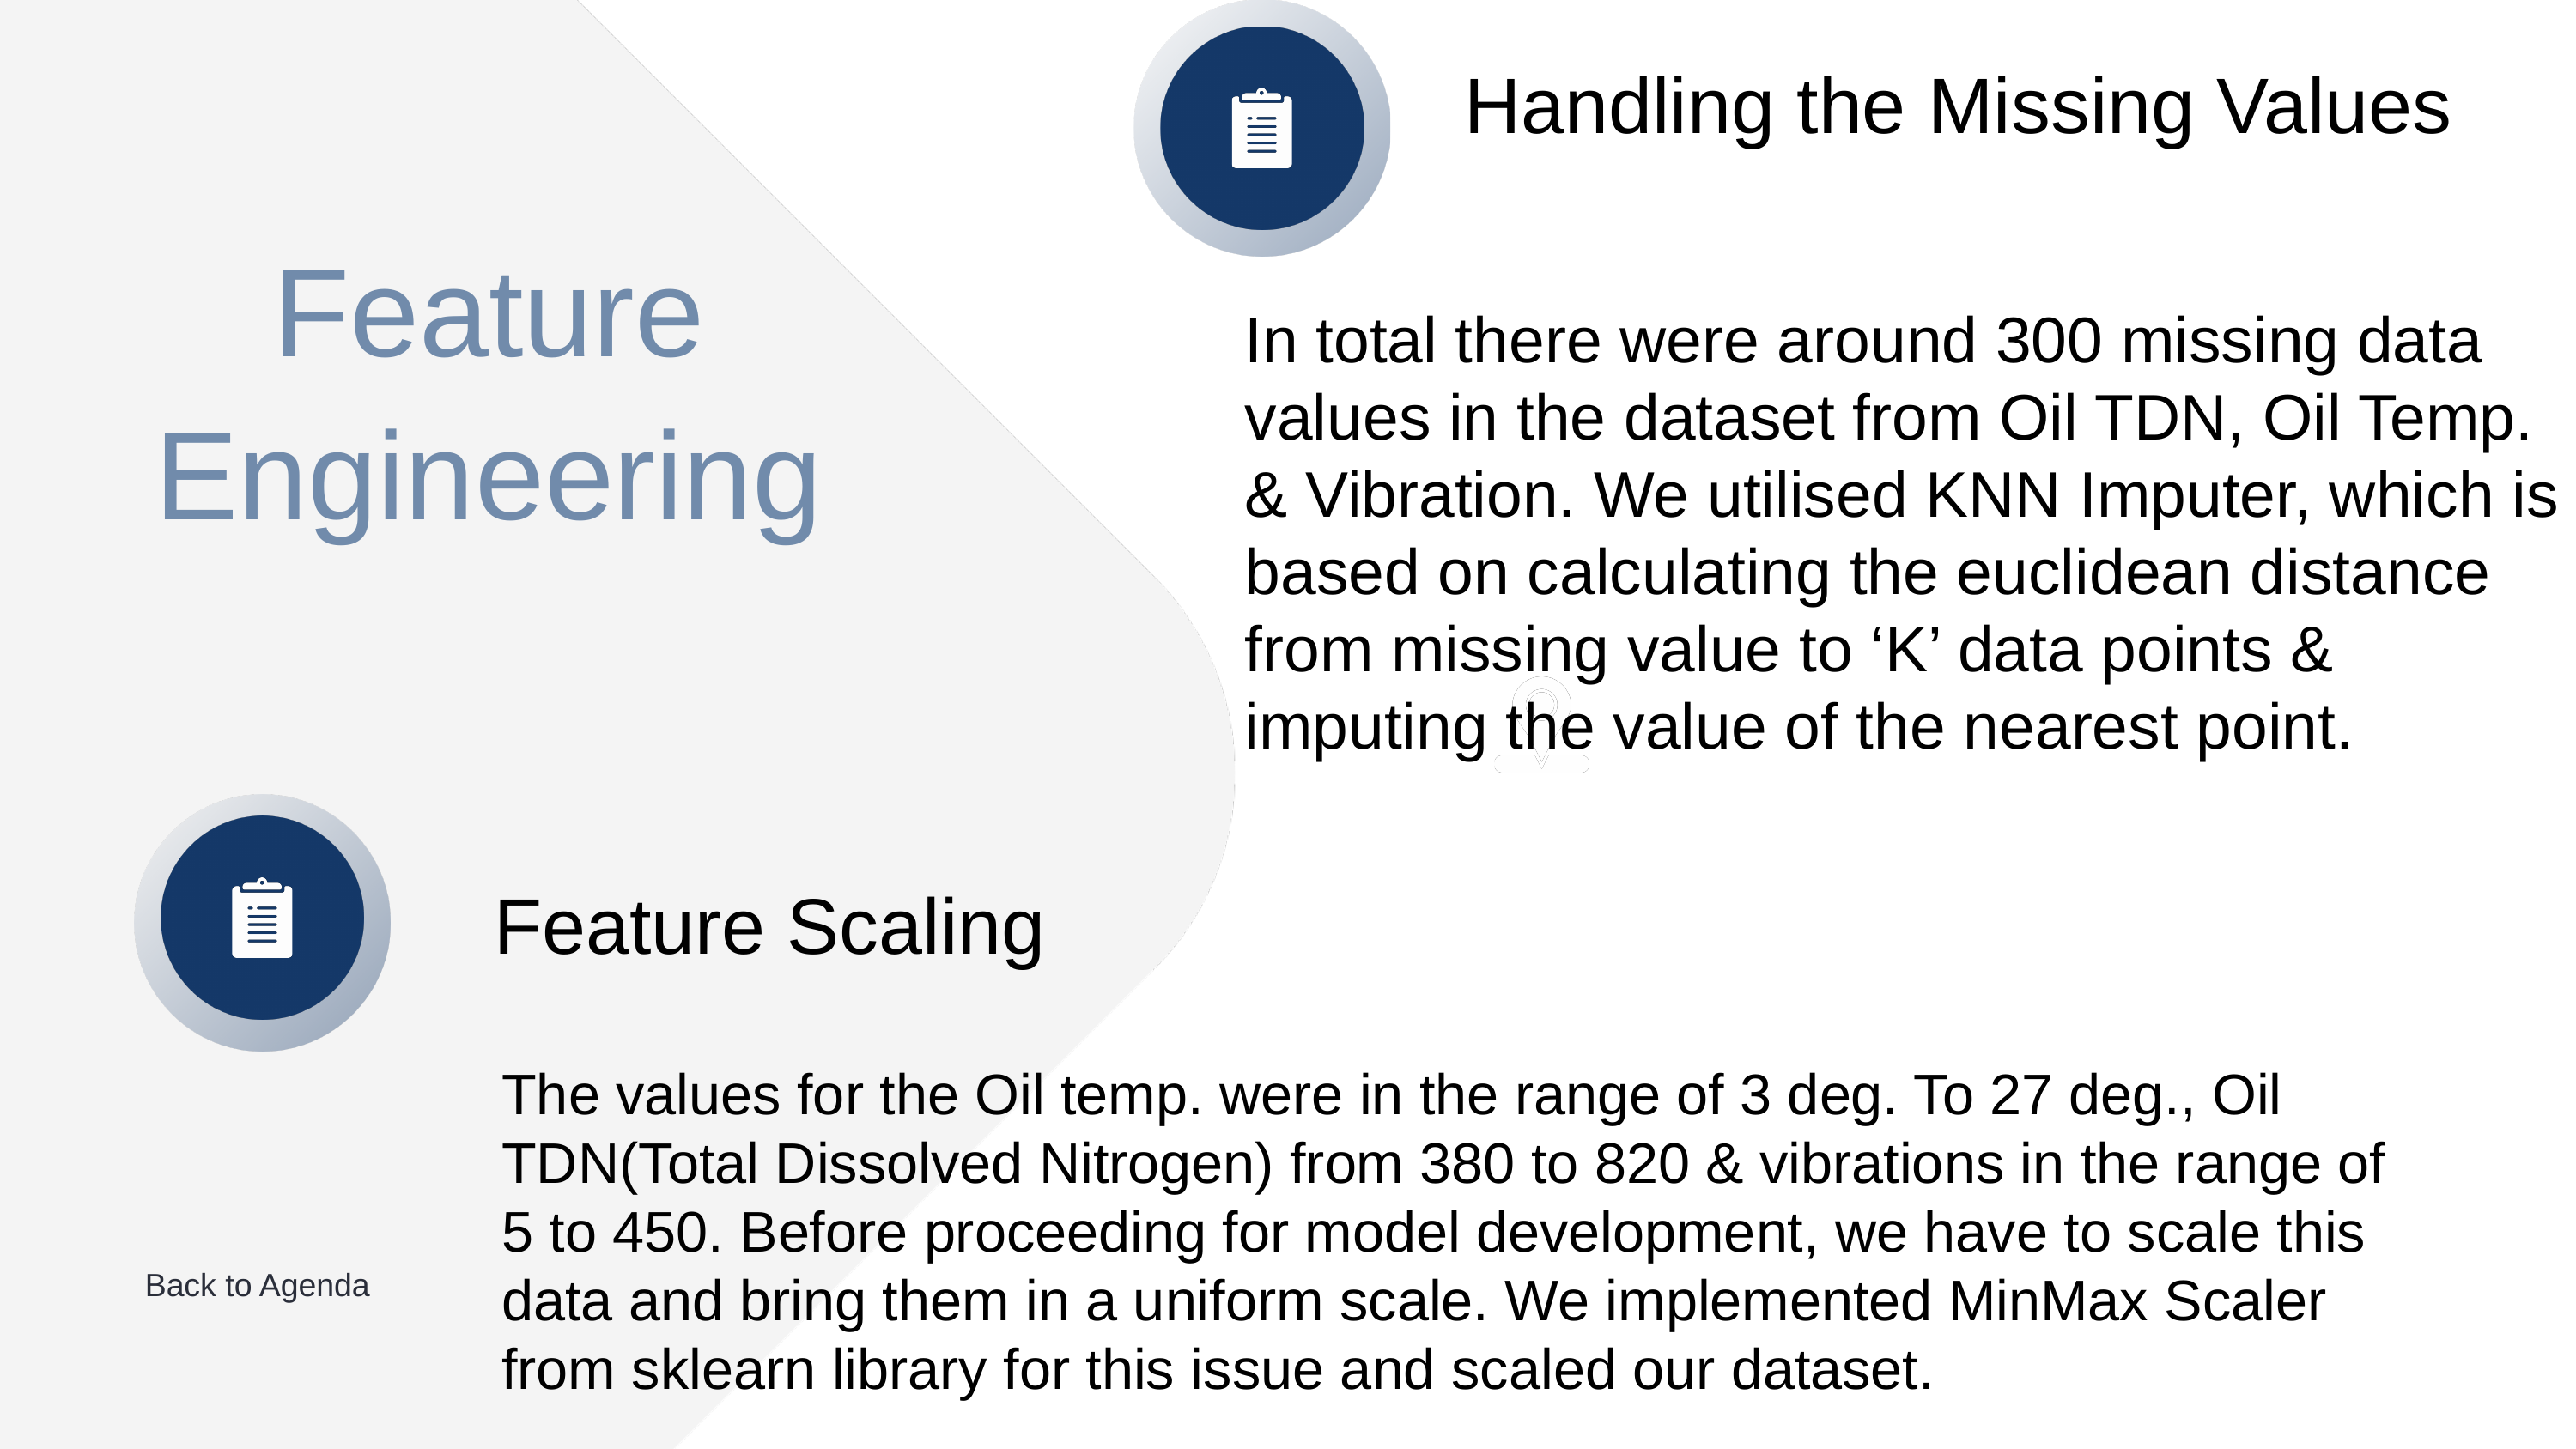

Handling the Missing Values

Feature
Engineering

In total there were around 300 missing data values in the dataset from Oil TDN, Oil Temp. & Vibration. We utilised KNN Imputer, which is based on calculating the euclidean distance from missing value to ‘K’ data points & imputing the value of the nearest point.

Feature Scaling

The values for the Oil temp. were in the range of 3 deg. To 27 deg., Oil TDN(Total Dissolved Nitrogen) from 380 to 820 & vibrations in the range of 5 to 450. Before proceeding for model development, we have to scale this data and bring them in a uniform scale. We implemented MinMax Scaler from sklearn library for this issue and scaled our dataset.
Back to Agenda